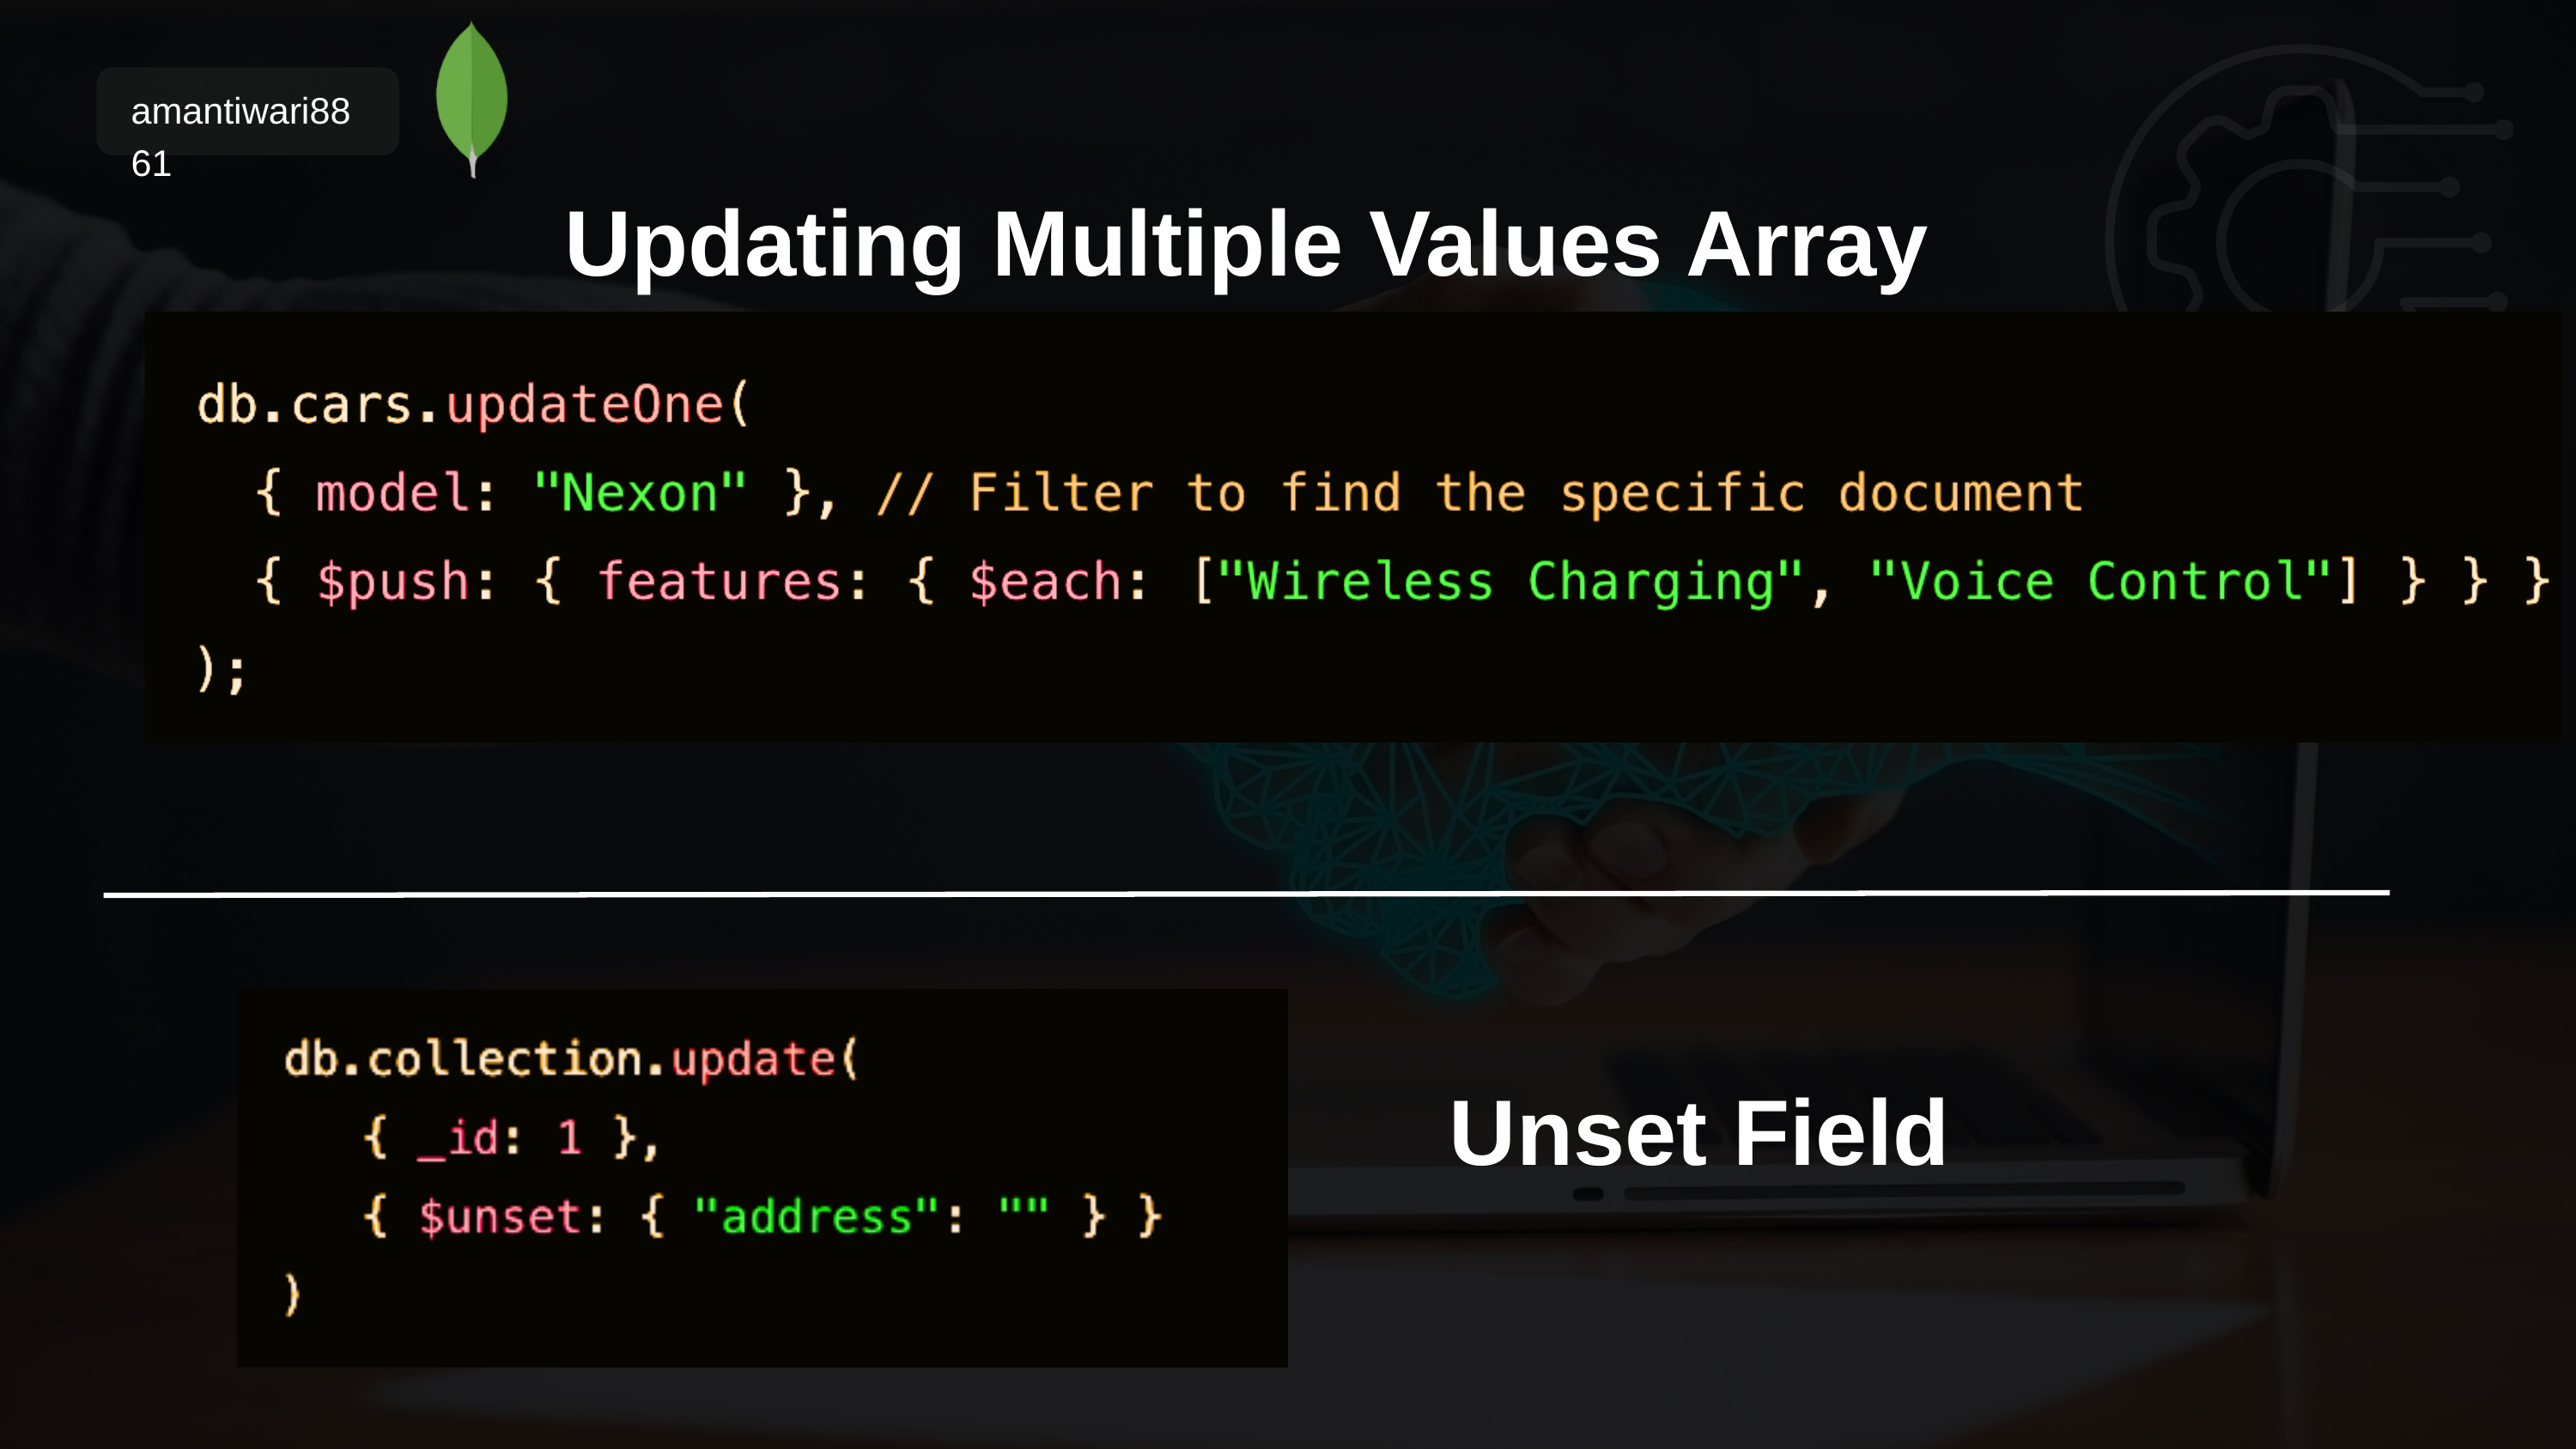

amantiwari8861
Updating Multiple Values Array

Unset Field